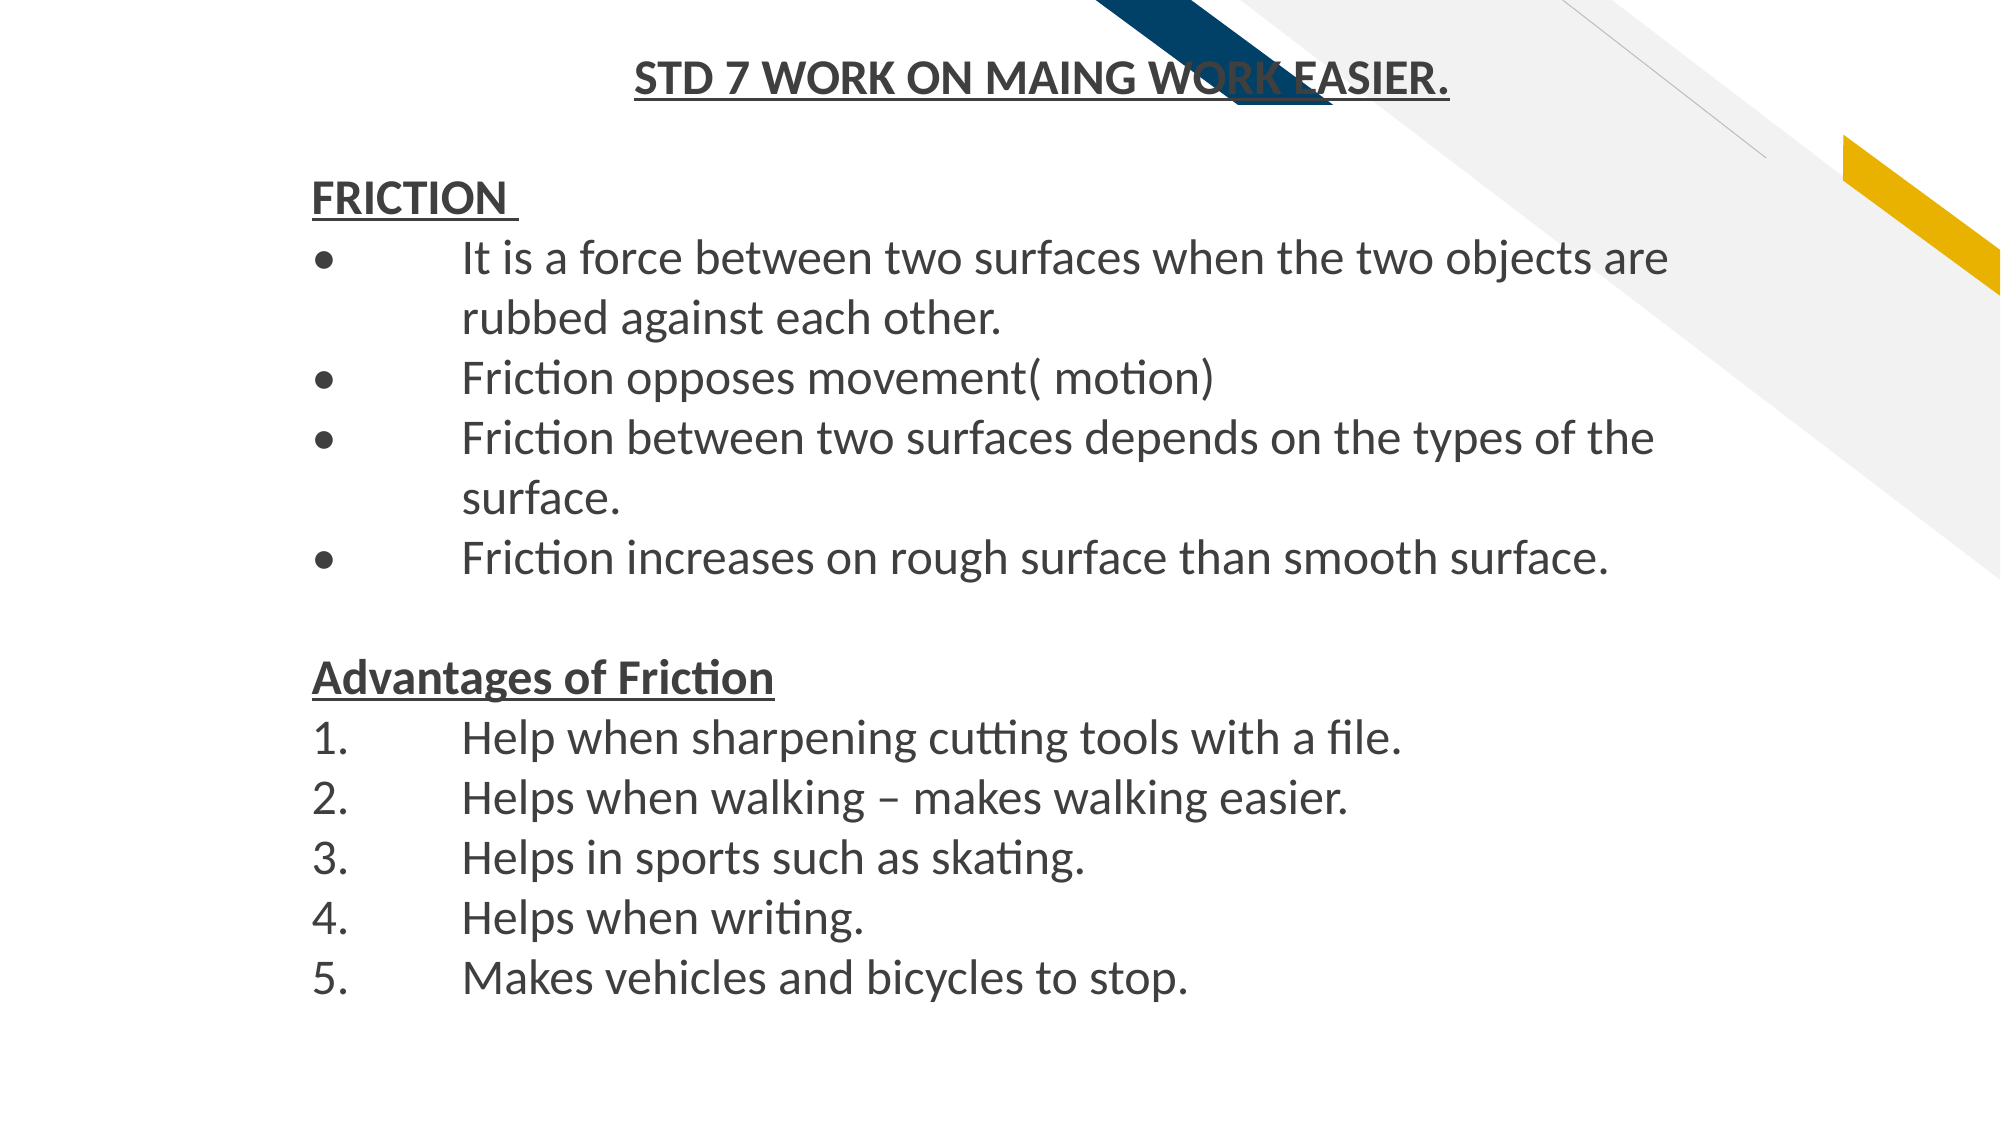

STD 7 WORK ON MAING WORK EASIER.

FRICTION
•	It is a force between two surfaces when the two objects are 	rubbed against each other.
•	Friction opposes movement( motion)
•	Friction between two surfaces depends on the types of the  	surface.
•	Friction increases on rough surface than smooth surface.

Advantages of Friction
1.	Help when sharpening cutting tools with a file.
2.	Helps when walking – makes walking easier.
3.	Helps in sports such as skating.
4.	Helps when writing.
5.	Makes vehicles and bicycles to stop.